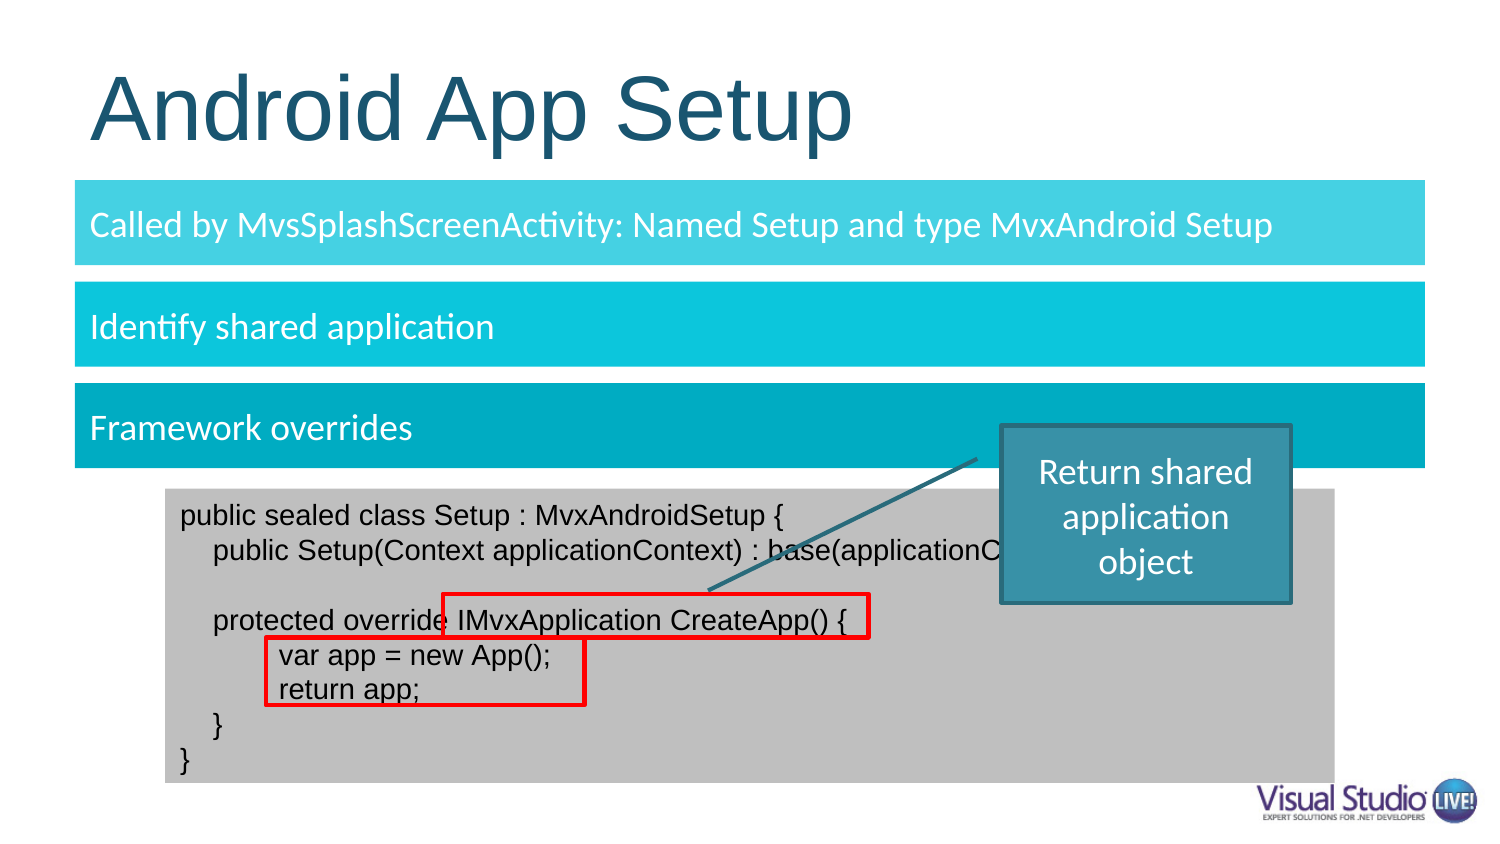

# Android App Setup
Called by MvsSplashScreenActivity: Named Setup and type MvxAndroid Setup
Identify shared application
Framework overrides
Return shared application object
public sealed class Setup : MvxAndroidSetup {
    public Setup(Context applicationContext) : base(applicationContext) { }
    protected override IMvxApplication CreateApp() {
            var app = new App();
            return app;
    }
}